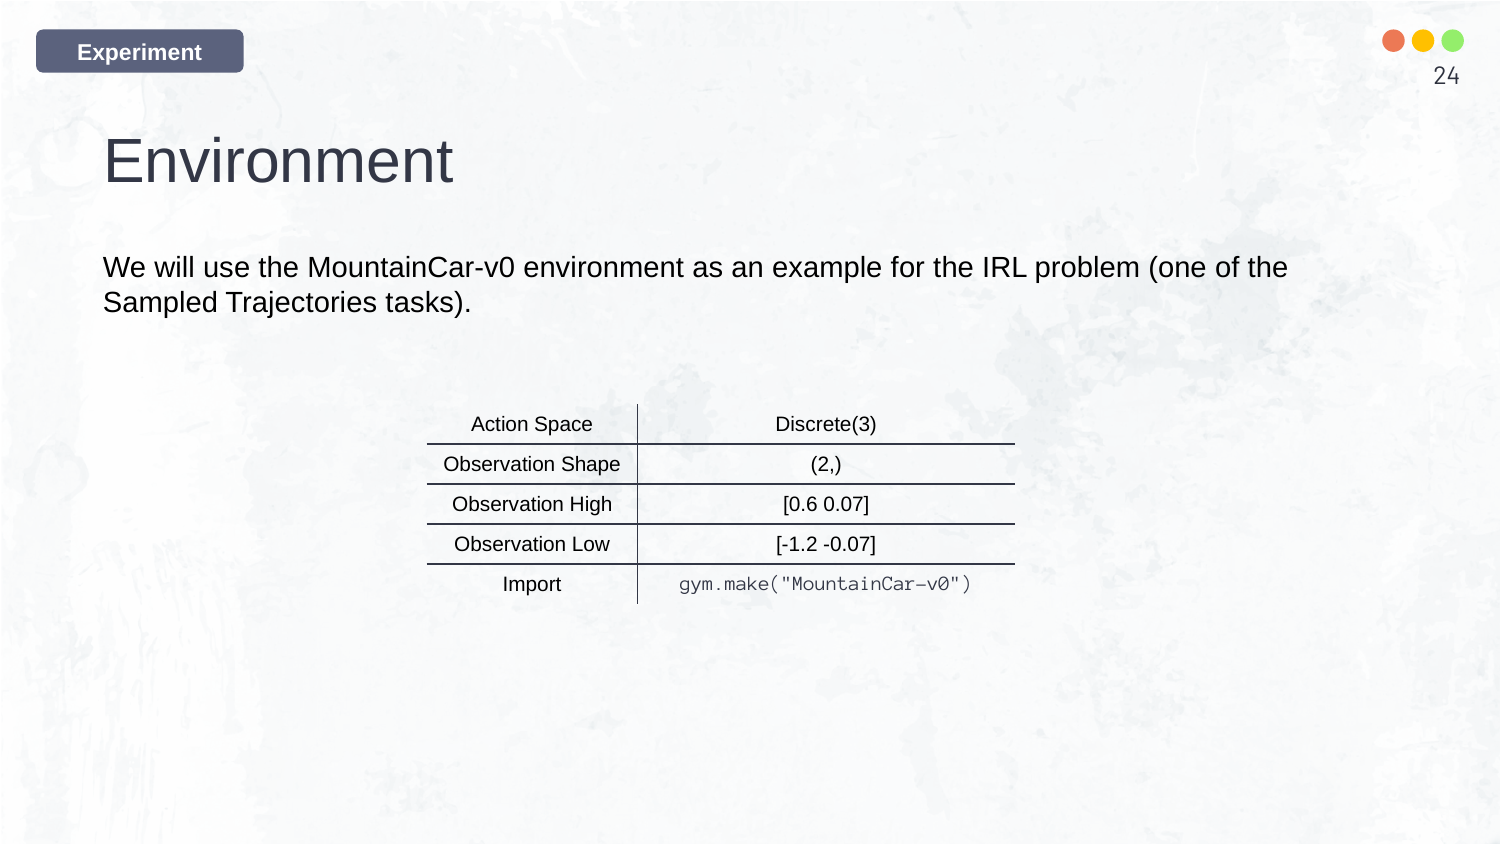

Experiment

24
# Environment
We will use the MountainCar-v0 environment as an example for the IRL problem (one of the Sampled Trajectories tasks).
| Action Space | Discrete(3) |
| --- | --- |
| Observation Shape | (2,) |
| Observation High | [0.6 0.07] |
| Observation Low | [-1.2 -0.07] |
| Import | gym.make("MountainCar-v0") |